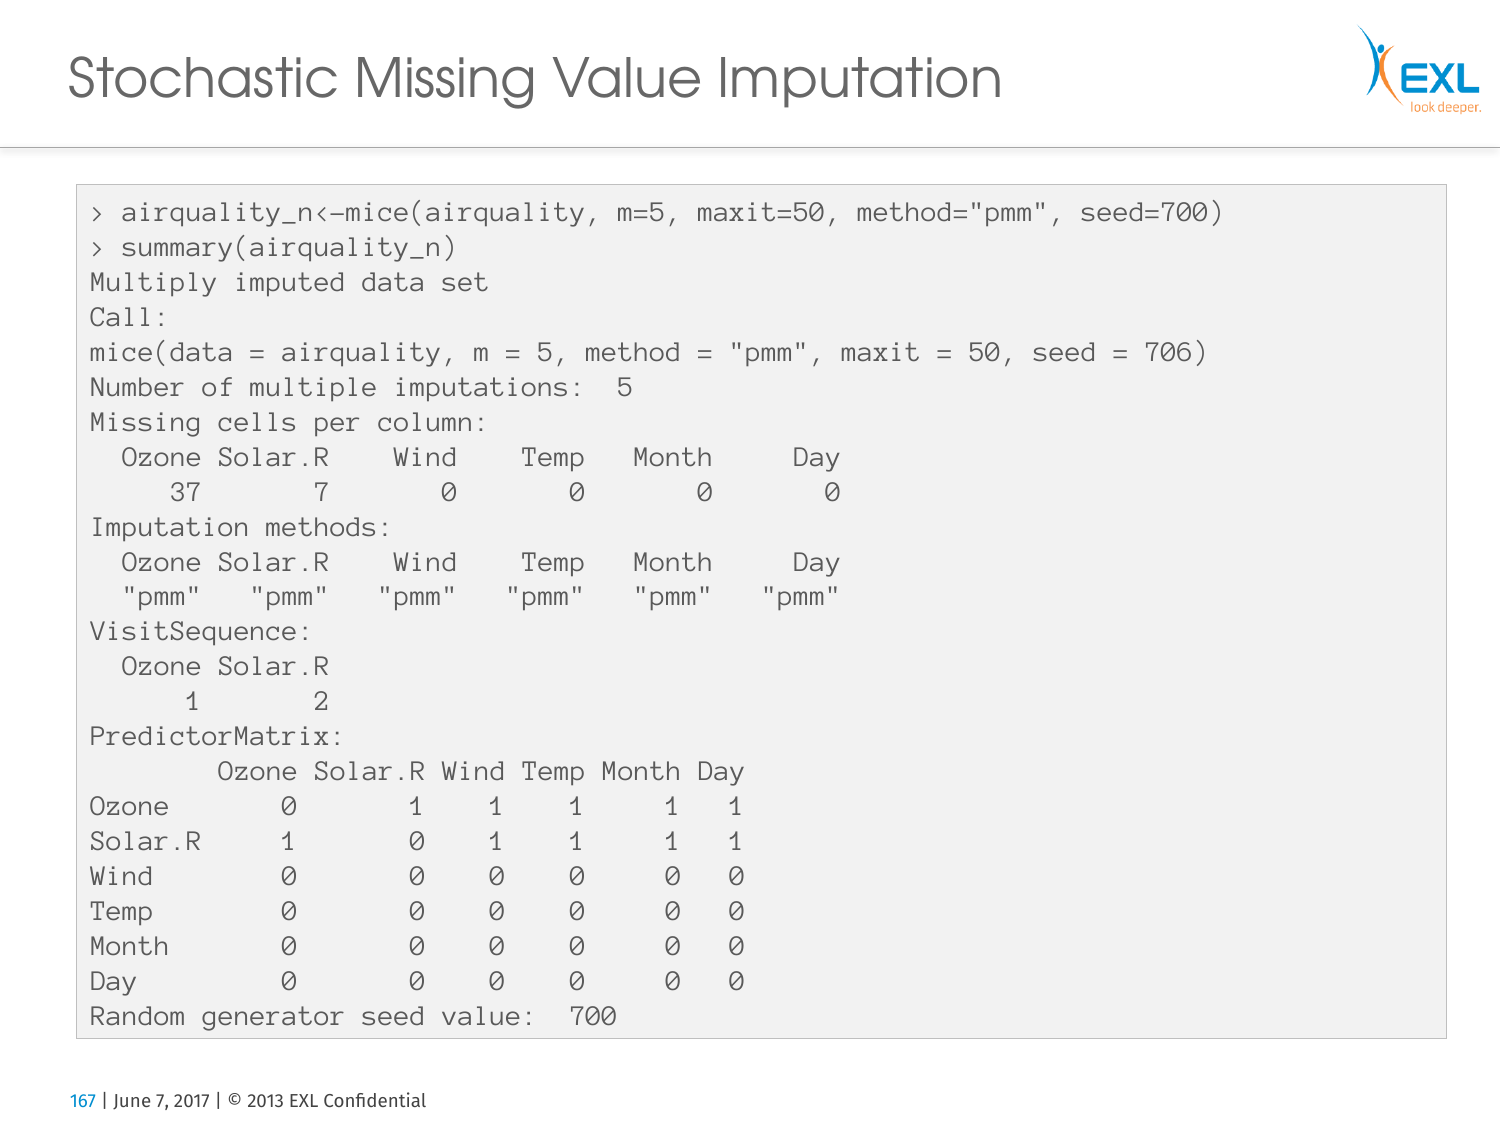

# Stochastic Missing Value Imputation
> airquality_n<-mice(airquality, m=5, maxit=50, method="pmm", seed=700)
> summary(airquality_n)
Multiply imputed data set
Call:
mice(data = airquality, m = 5, method = "pmm", maxit = 50, seed = 706)
Number of multiple imputations:  5
Missing cells per column:
  Ozone Solar.R    Wind    Temp   Month     Day
     37       7       0       0       0       0
Imputation methods:
  Ozone Solar.R    Wind    Temp   Month     Day
  "pmm"   "pmm"   "pmm"   "pmm"   "pmm"   "pmm"
VisitSequence:
  Ozone Solar.R
      1       2
PredictorMatrix:
        Ozone Solar.R Wind Temp Month Day
Ozone       0       1    1    1     1   1
Solar.R     1       0    1    1     1   1
Wind        0       0    0    0     0   0
Temp        0       0    0    0     0   0
Month       0       0    0    0     0   0
Day         0       0    0    0     0   0
Random generator seed value:  700